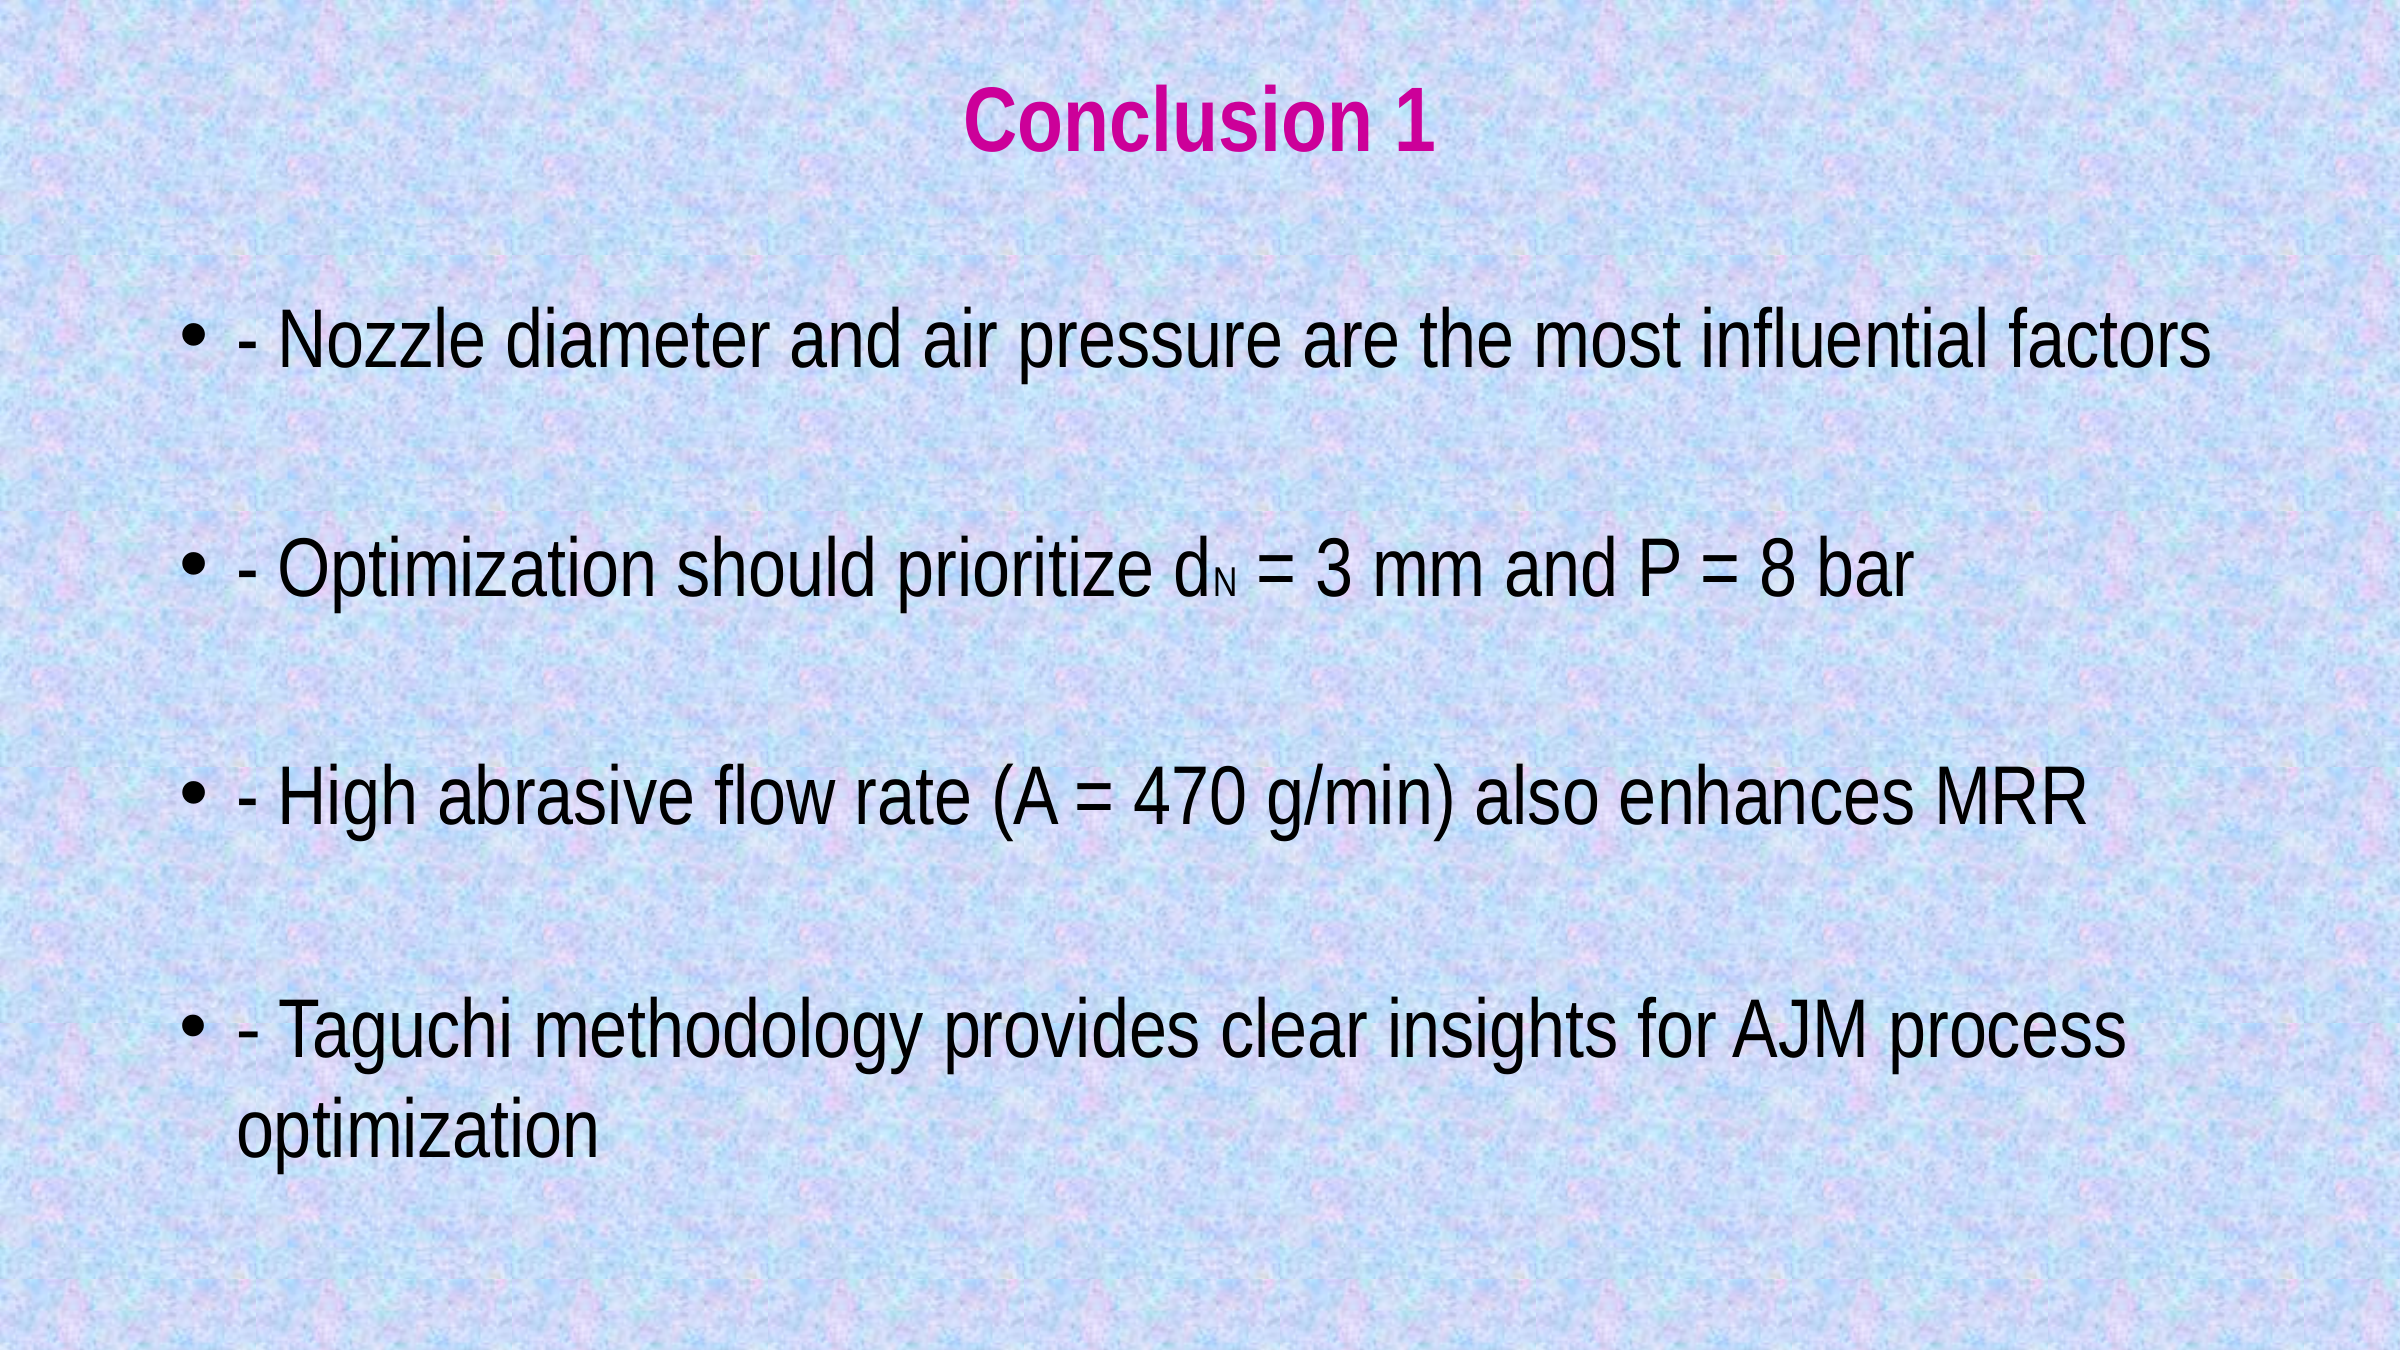

# Conclusion 1
- Nozzle diameter and air pressure are the most influential factors

- Optimization should prioritize dN = 3 mm and P = 8 bar

- High abrasive flow rate (A = 470 g/min) also enhances MRR

- Taguchi methodology provides clear insights for AJM process optimization